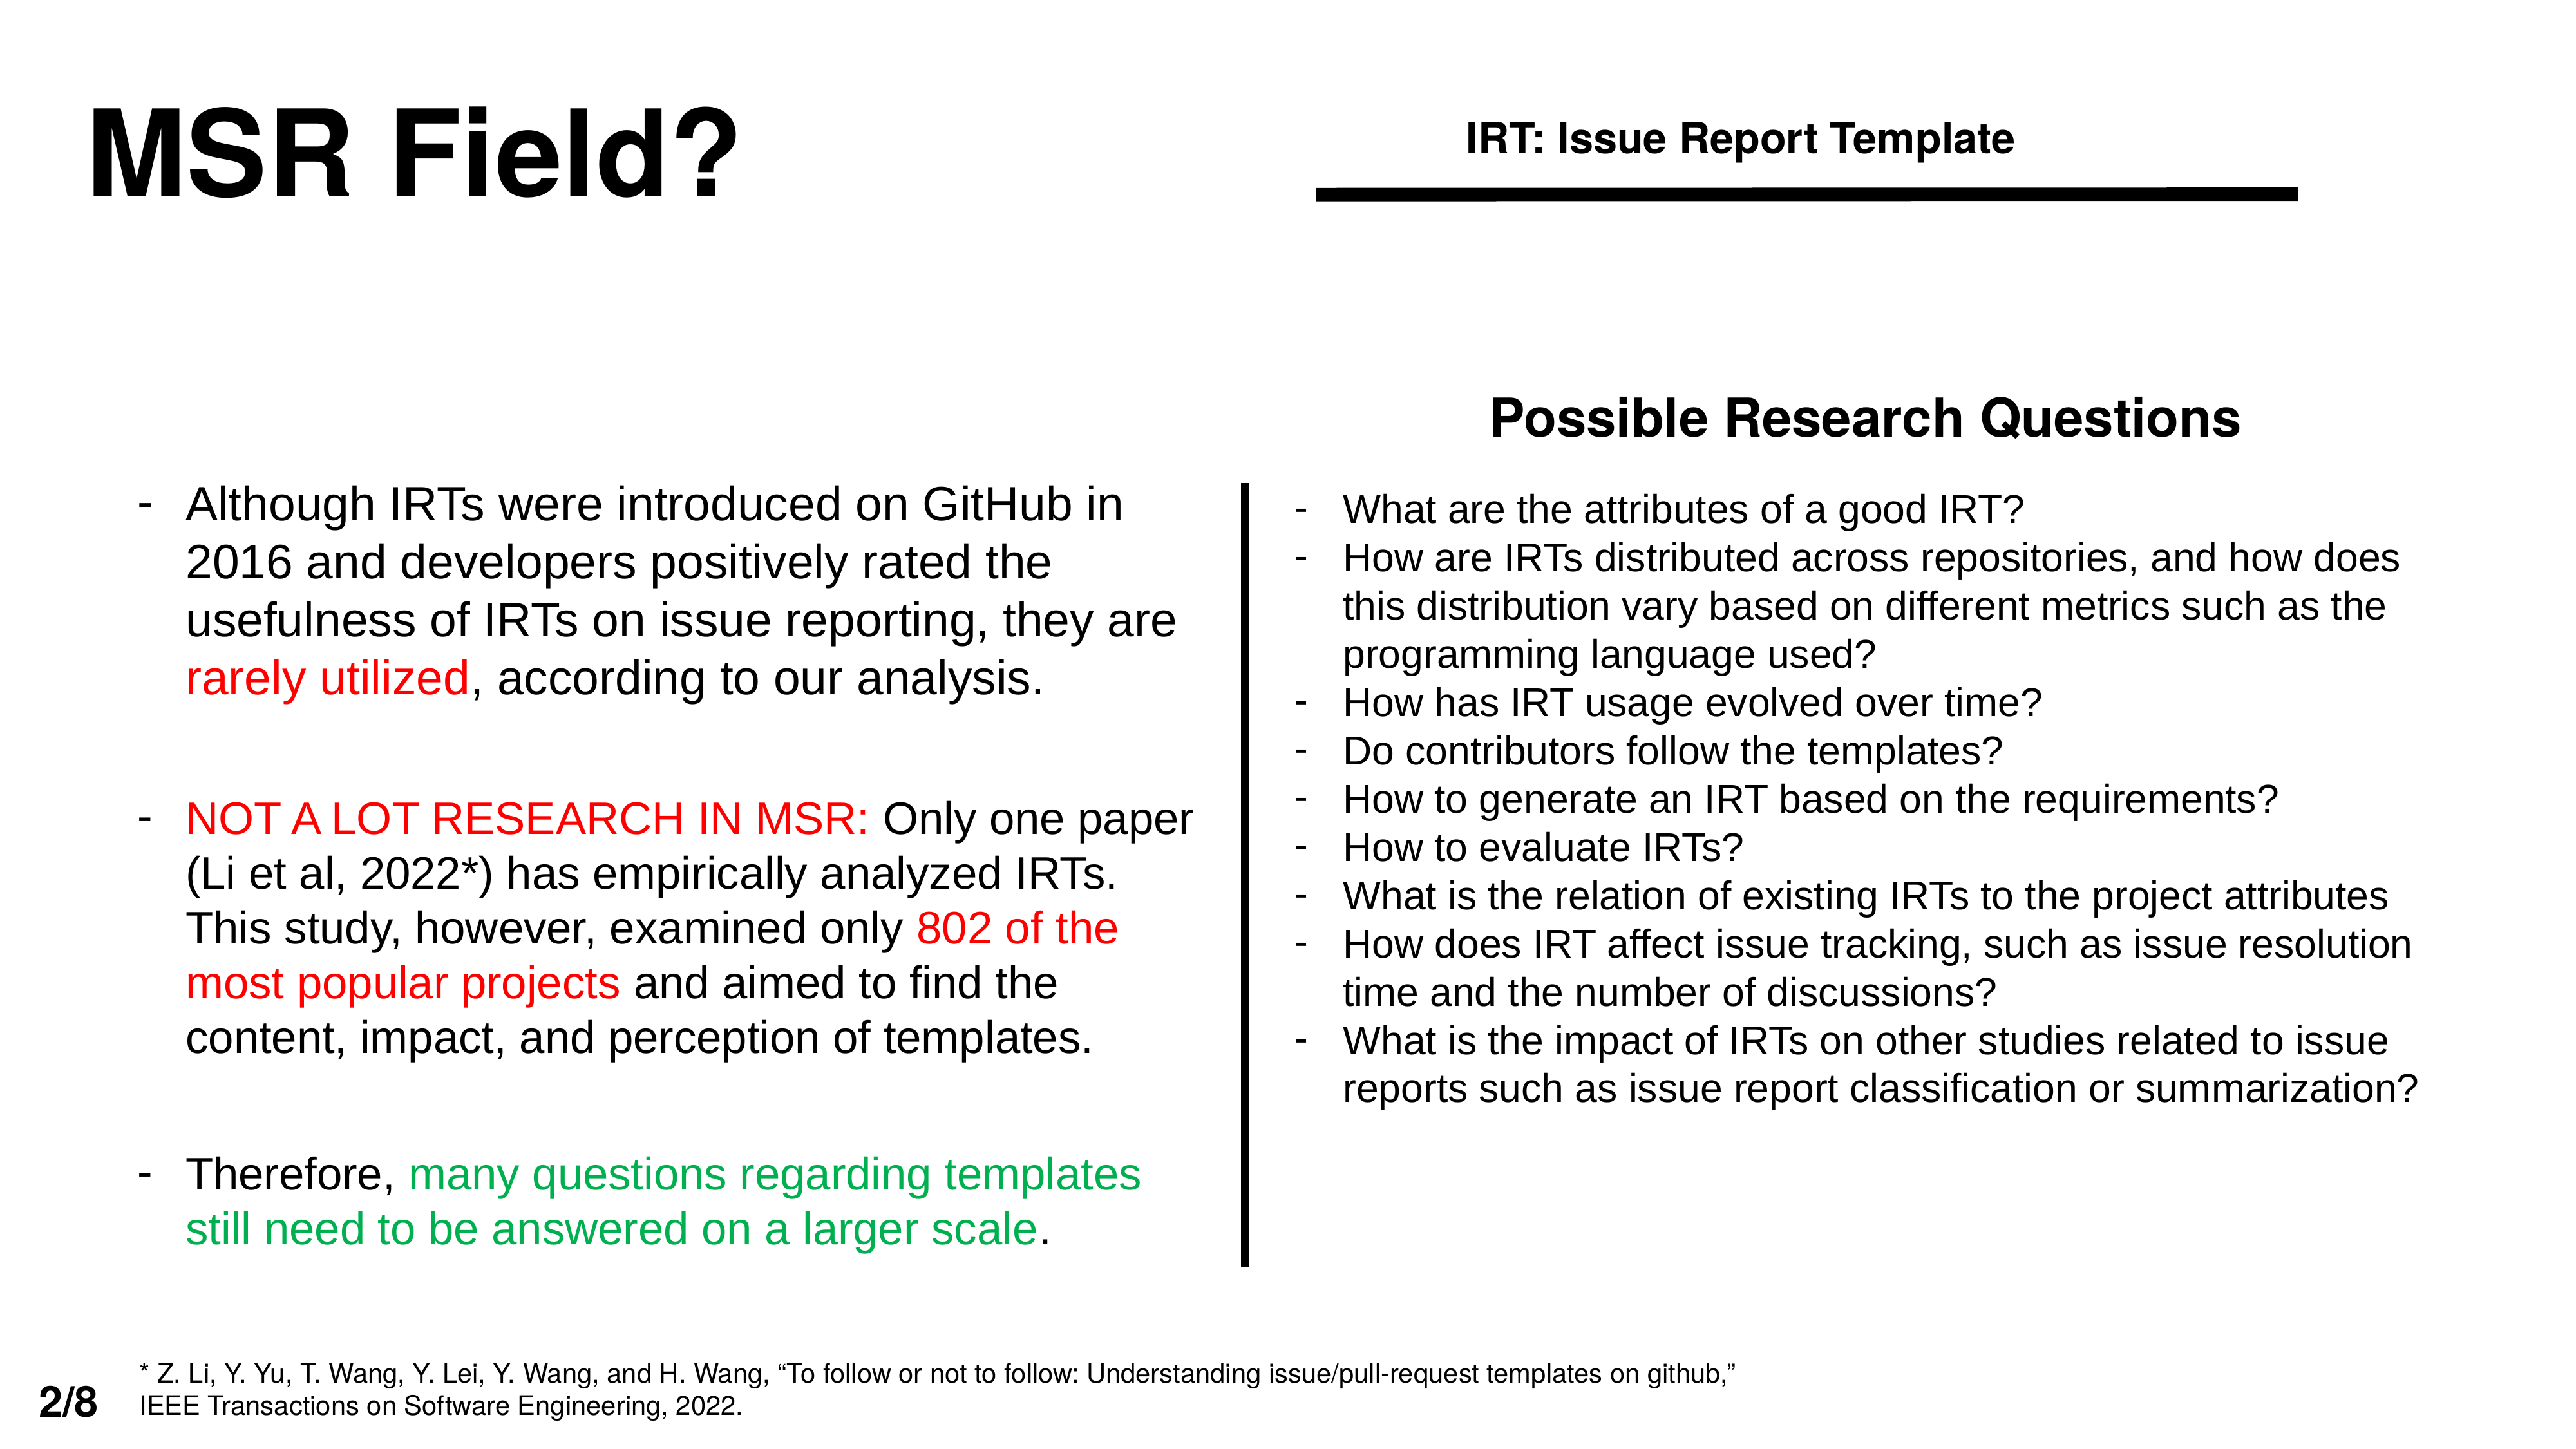

MSR Field?
IRT: Issue Report Template
Possible Research Questions
Although IRTs were introduced on GitHub in 2016 and developers positively rated the usefulness of IRTs on issue reporting, they are rarely utilized, according to our analysis.

NOT A LOT RESEARCH IN MSR: Only one paper (Li et al, 2022*) has empirically analyzed IRTs. This study, however, examined only 802 of the most popular projects and aimed to find the content, impact, and perception of templates.

Therefore, many questions regarding templates still need to be answered on a larger scale.
What are the attributes of a good IRT?
How are IRTs distributed across repositories, and how does this distribution vary based on different metrics such as the programming language used?
How has IRT usage evolved over time?
Do contributors follow the templates?
How to generate an IRT based on the requirements?
How to evaluate IRTs?
What is the relation of existing IRTs to the project attributes
How does IRT affect issue tracking, such as issue resolution time and the number of discussions?
What is the impact of IRTs on other studies related to issue reports such as issue report classification or summarization?
* Z. Li, Y. Yu, T. Wang, Y. Lei, Y. Wang, and H. Wang, “To follow or not to follow: Understanding issue/pull-request templates on github,” IEEE Transactions on Software Engineering, 2022.
2/8